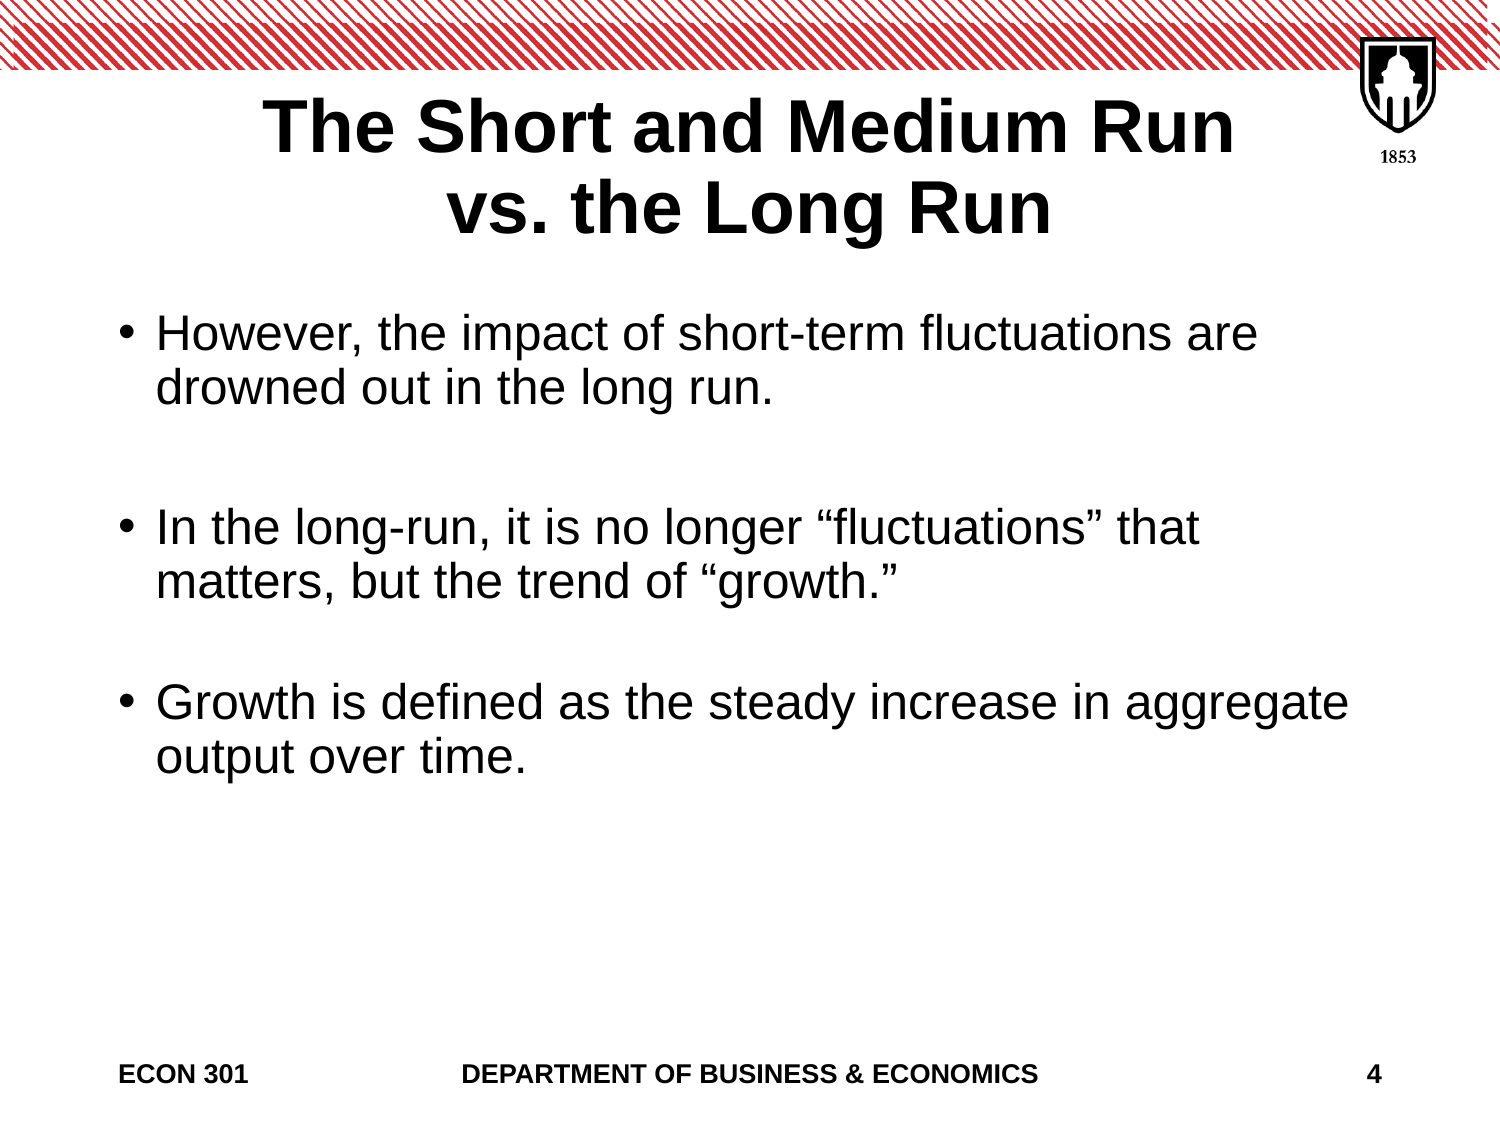

# The Short and Medium Run vs. the Long Run
However, the impact of short-term fluctuations are drowned out in the long run.

In the long-run, it is no longer “fluctuations” that matters, but the trend of “growth.”

Growth is defined as the steady increase in aggregate output over time.
ECON 301
DEPARTMENT OF BUSINESS & ECONOMICS
4